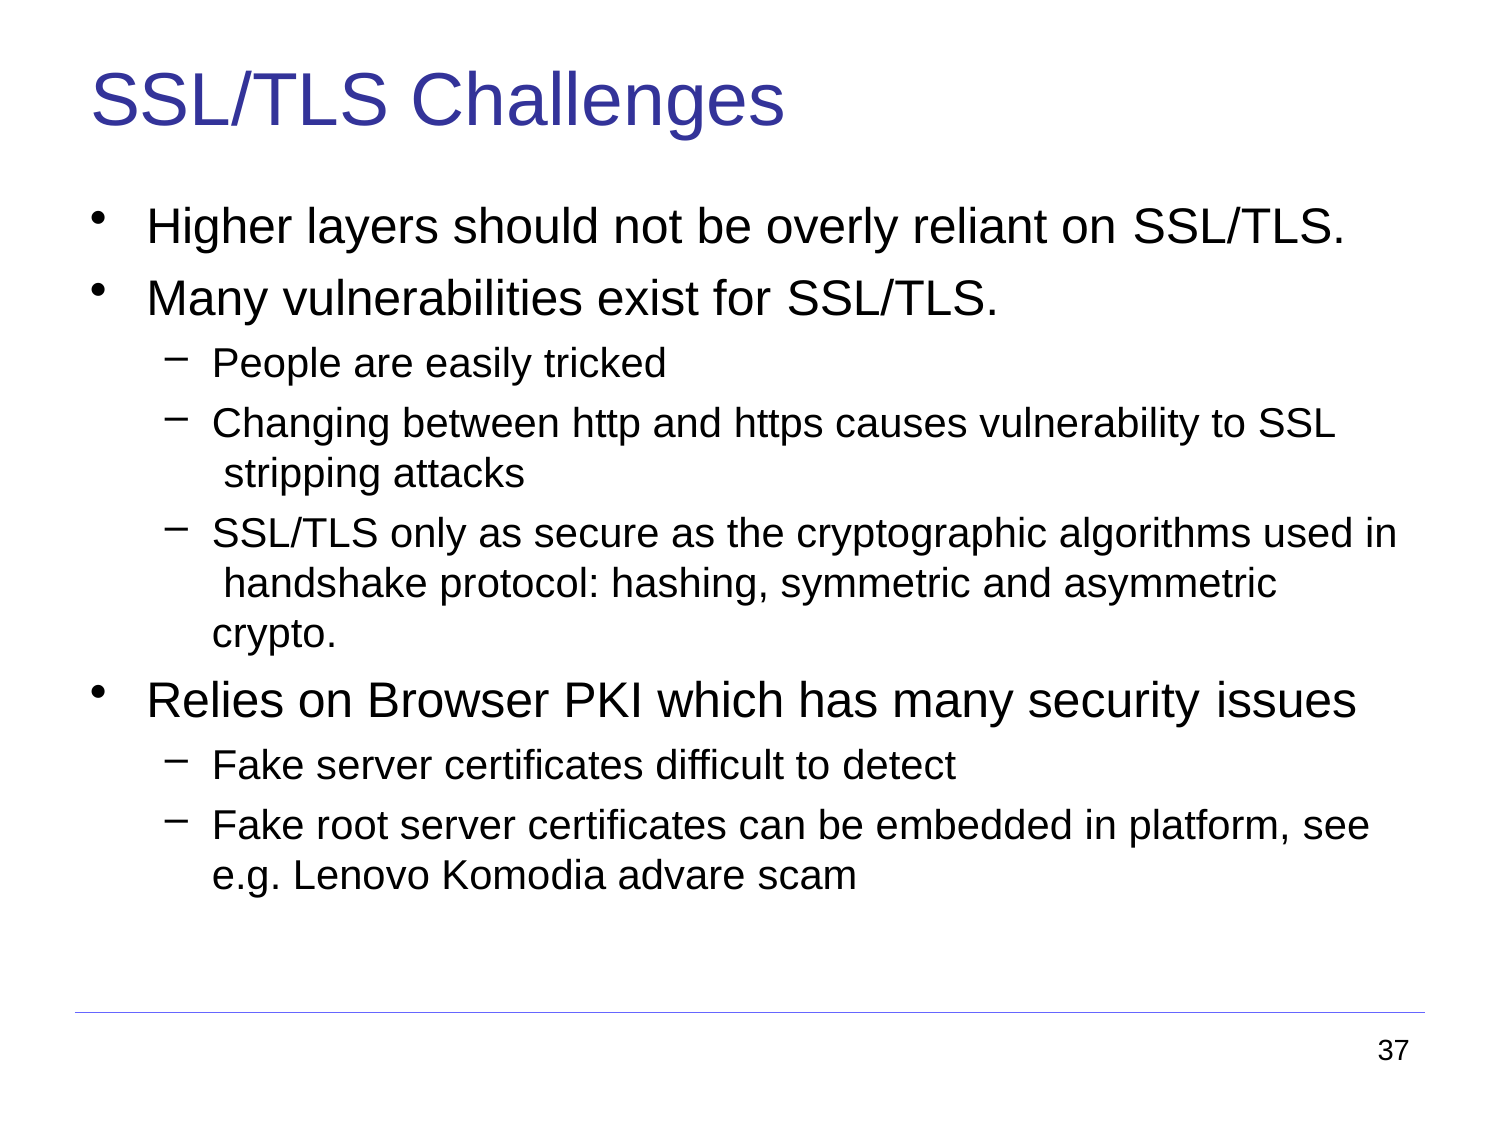

# SSL/TLS Challenges
Higher layers should not be overly reliant on SSL/TLS.
Many vulnerabilities exist for SSL/TLS.
People are easily tricked
Changing between http and https causes vulnerability to SSL  stripping attacks
SSL/TLS only as secure as the cryptographic algorithms used in  handshake protocol: hashing, symmetric and asymmetric crypto.
Relies on Browser PKI which has many security issues
Fake server certificates difficult to detect
Fake root server certificates can be embedded in platform, see
e.g. Lenovo Komodia advare scam

37